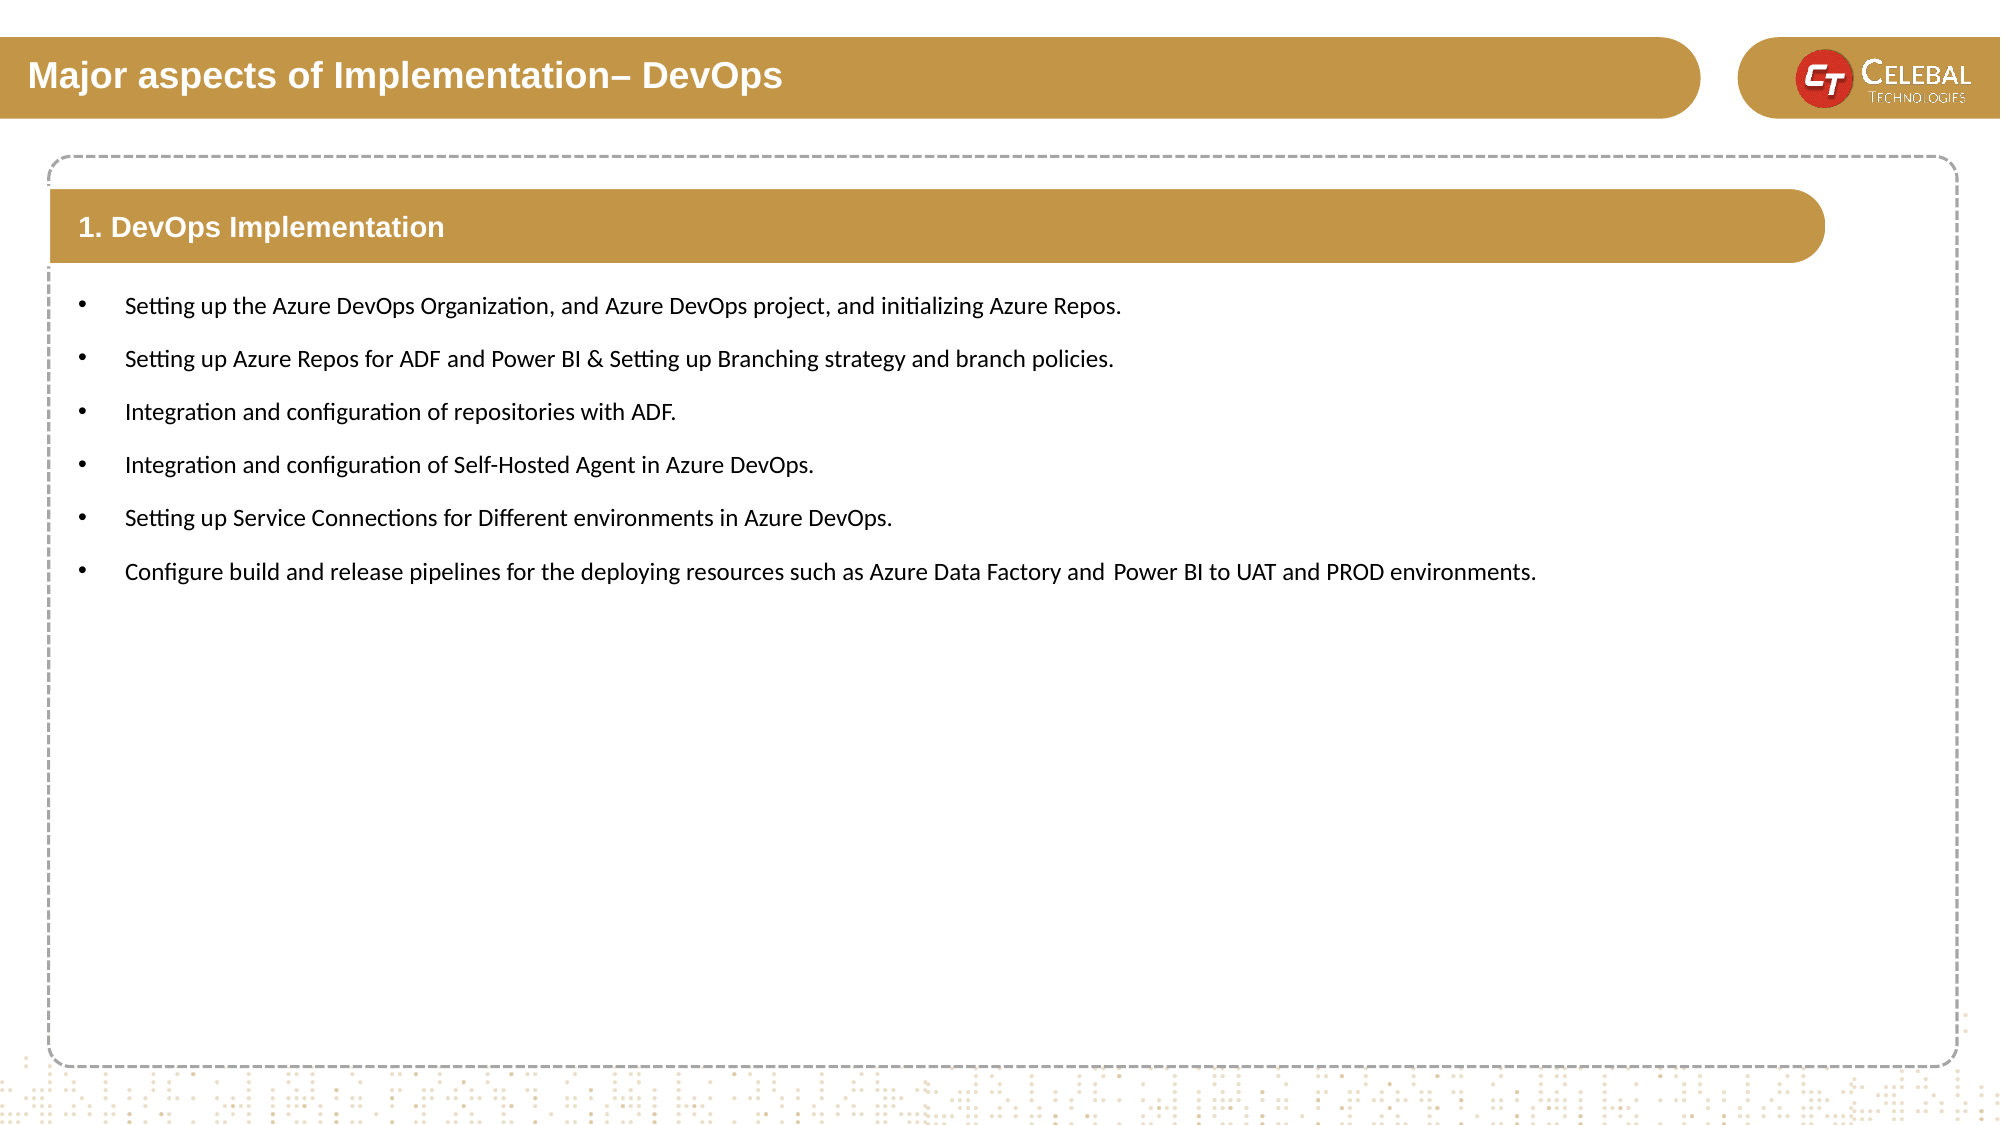

Major aspects of Implementation– DevOps

1. DevOps Implementation
Setting up the Azure DevOps Organization, and Azure DevOps project, and initializing Azure Repos.
Setting up Azure Repos for ADF and Power BI & Setting up Branching strategy and branch policies.
Integration and configuration of repositories with ADF.
Integration and configuration of Self-Hosted Agent in Azure DevOps.
Setting up Service Connections for Different environments in Azure DevOps.
Configure build and release pipelines for the deploying resources such as Azure Data Factory and Power BI to UAT and PROD environments.